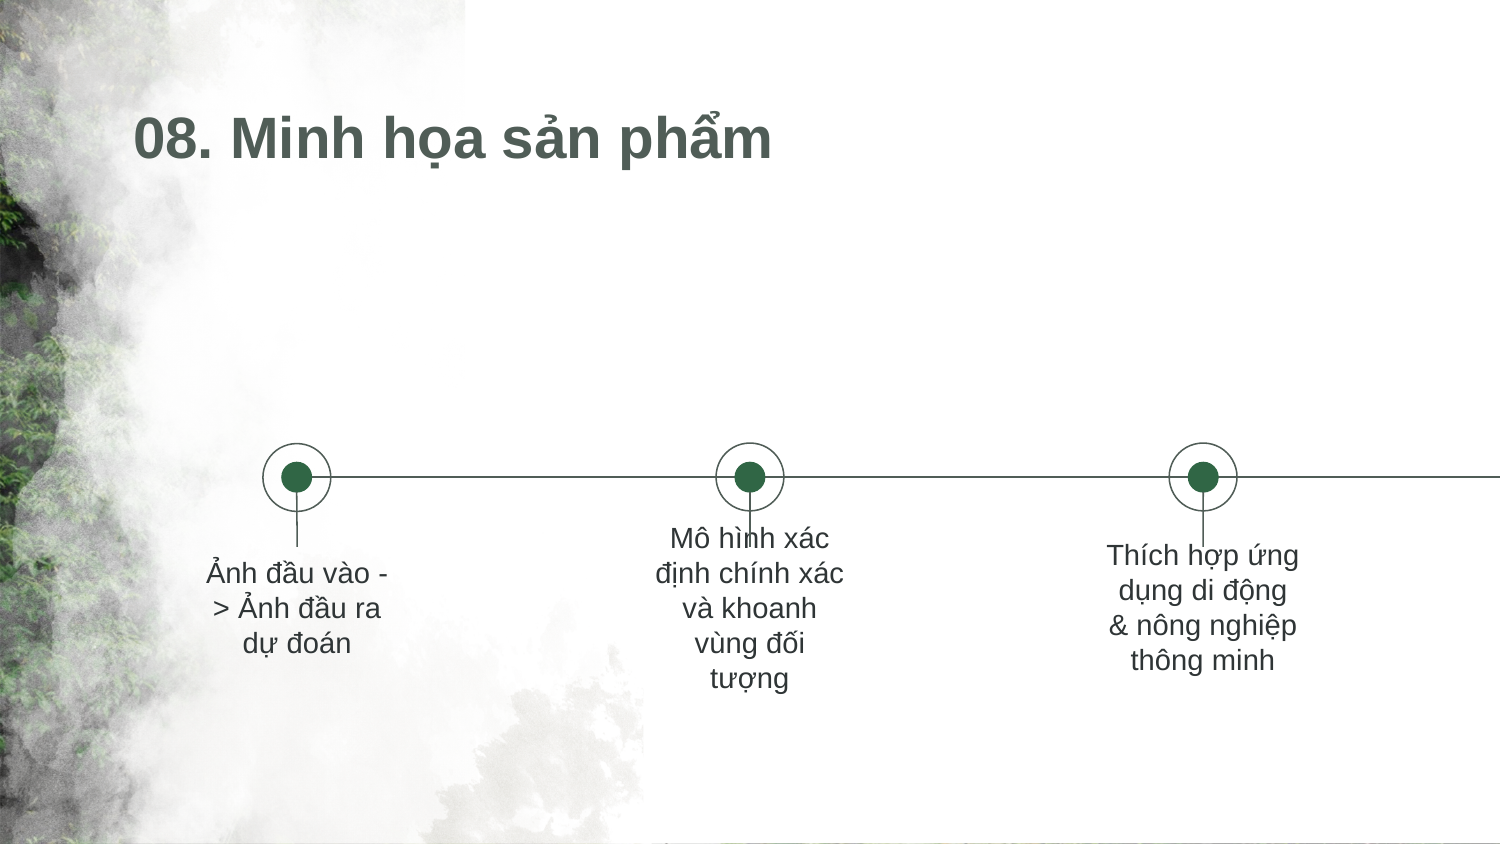

# 08. Minh họa sản phẩm

Ảnh đầu vào -> Ảnh đầu ra dự đoán
Mô hình xác định chính xác và khoanh vùng đối tượng
Thích hợp ứng dụng di động & nông nghiệp thông minh